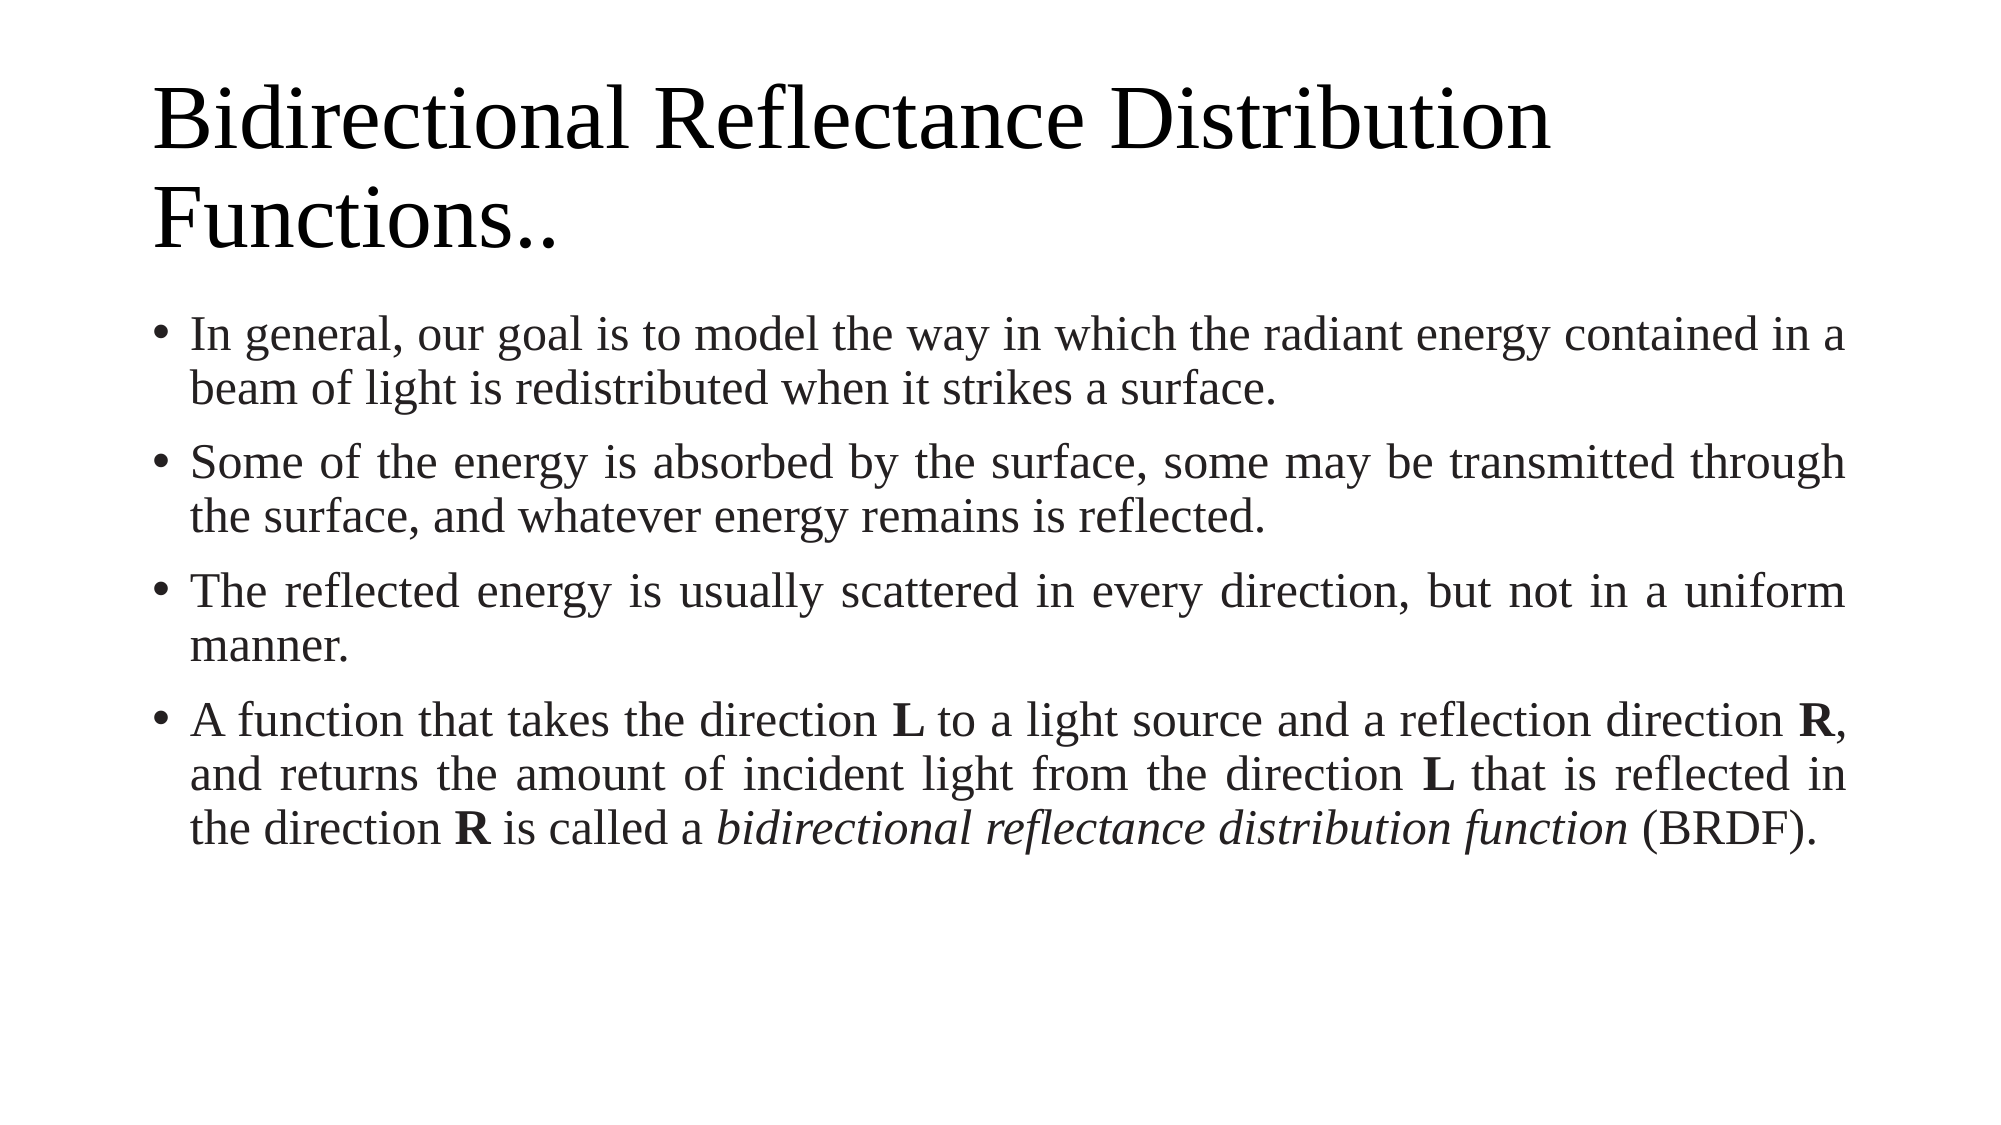

# Bidirectional Reflectance Distribution Functions..
In general, our goal is to model the way in which the radiant energy contained in a beam of light is redistributed when it strikes a surface.
Some of the energy is absorbed by the surface, some may be transmitted through the surface, and whatever energy remains is reflected.
The reflected energy is usually scattered in every direction, but not in a uniform manner.
A function that takes the direction L to a light source and a reflection direction R, and returns the amount of incident light from the direction L that is reflected in the direction R is called a bidirectional reflectance distribution function (BRDF).